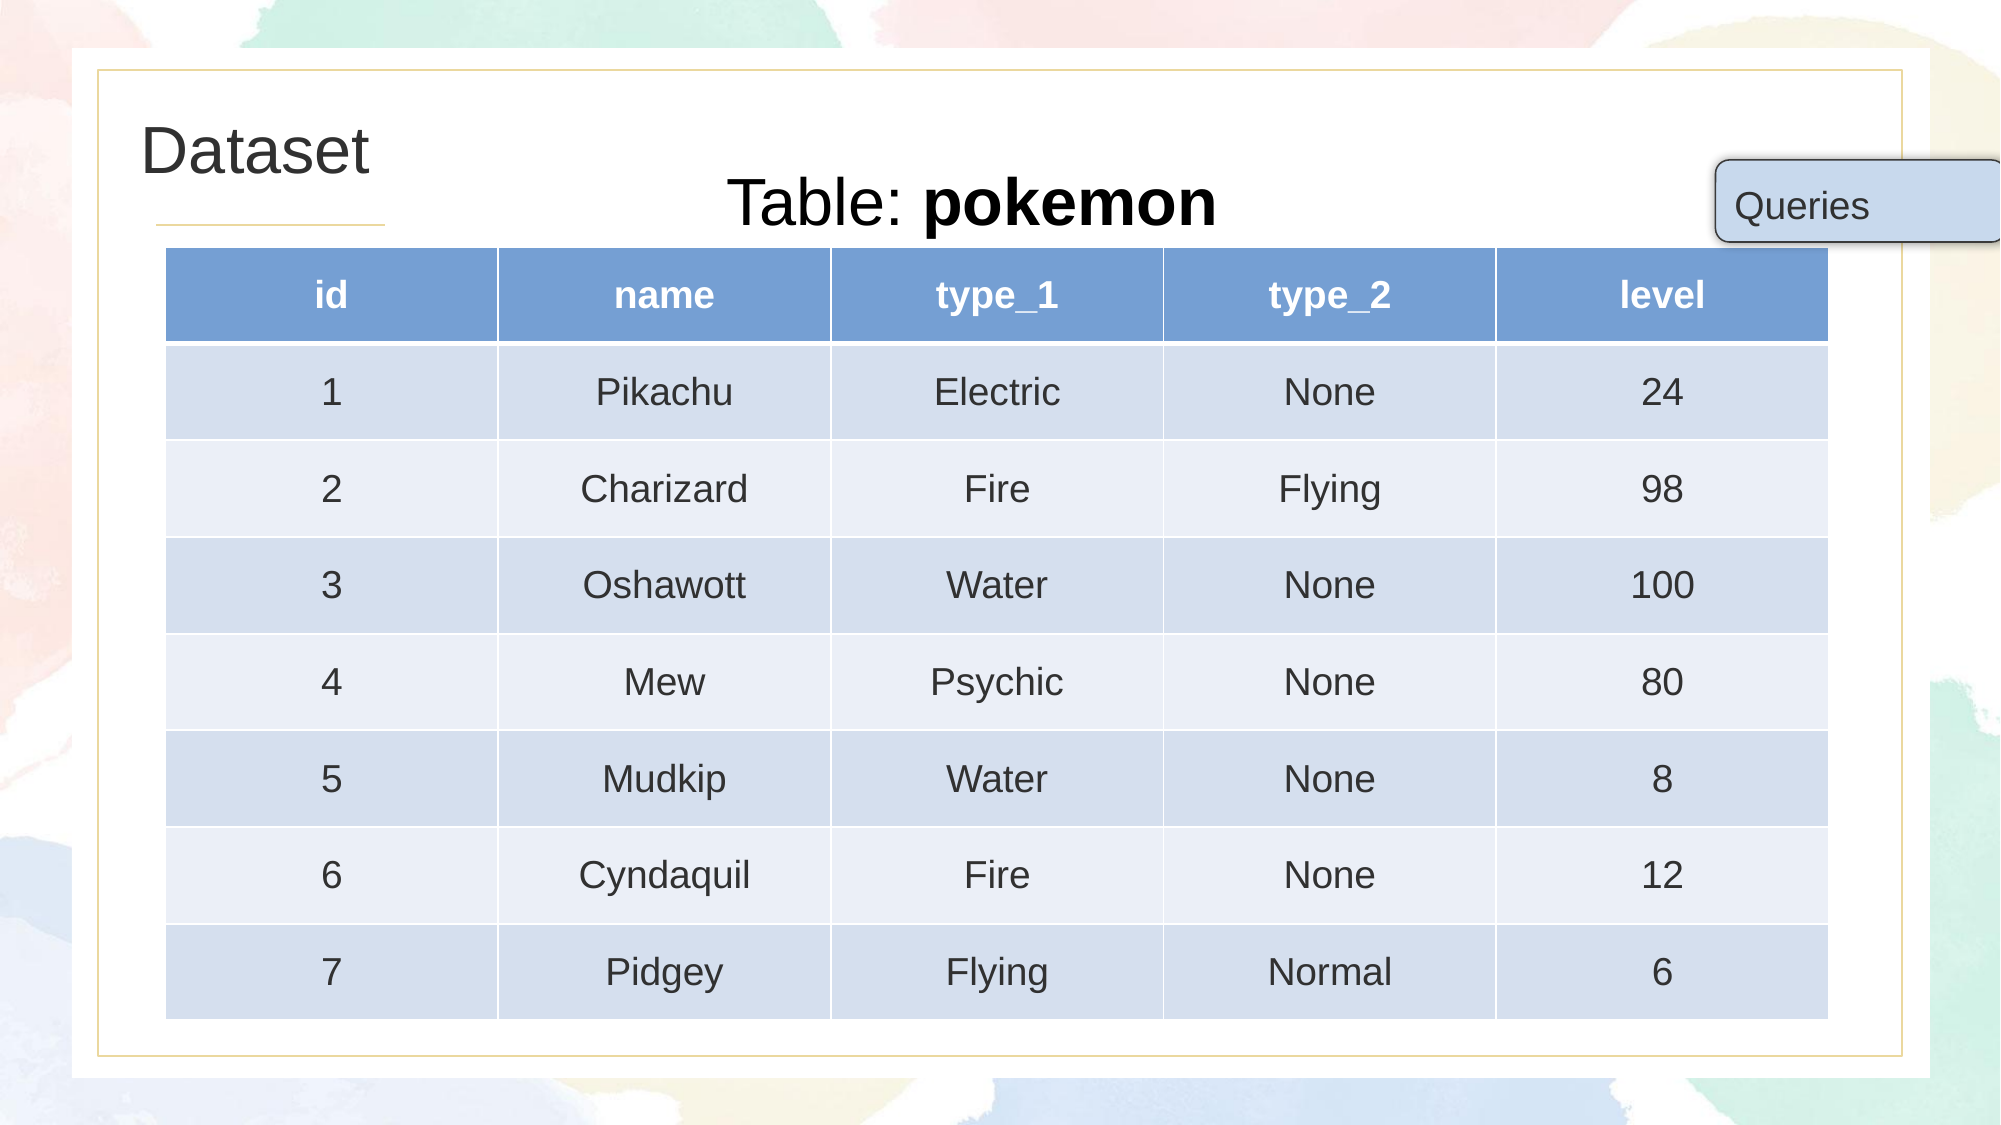

# Dataset
Table: pokemon

Queries
| id | name | type\_1 | type\_2 | level |
| --- | --- | --- | --- | --- |
| 1 | Pikachu | Electric | None | 24 |
| 2 | Charizard | Fire | Flying | 98 |
| 3 | Oshawott | Water | None | 100 |
| 4 | Mew | Psychic | None | 80 |
| 5 | Mudkip | Water | None | 8 |
| 6 | Cyndaquil | Fire | None | 12 |
| 7 | Pidgey | Flying | Normal | 6 |